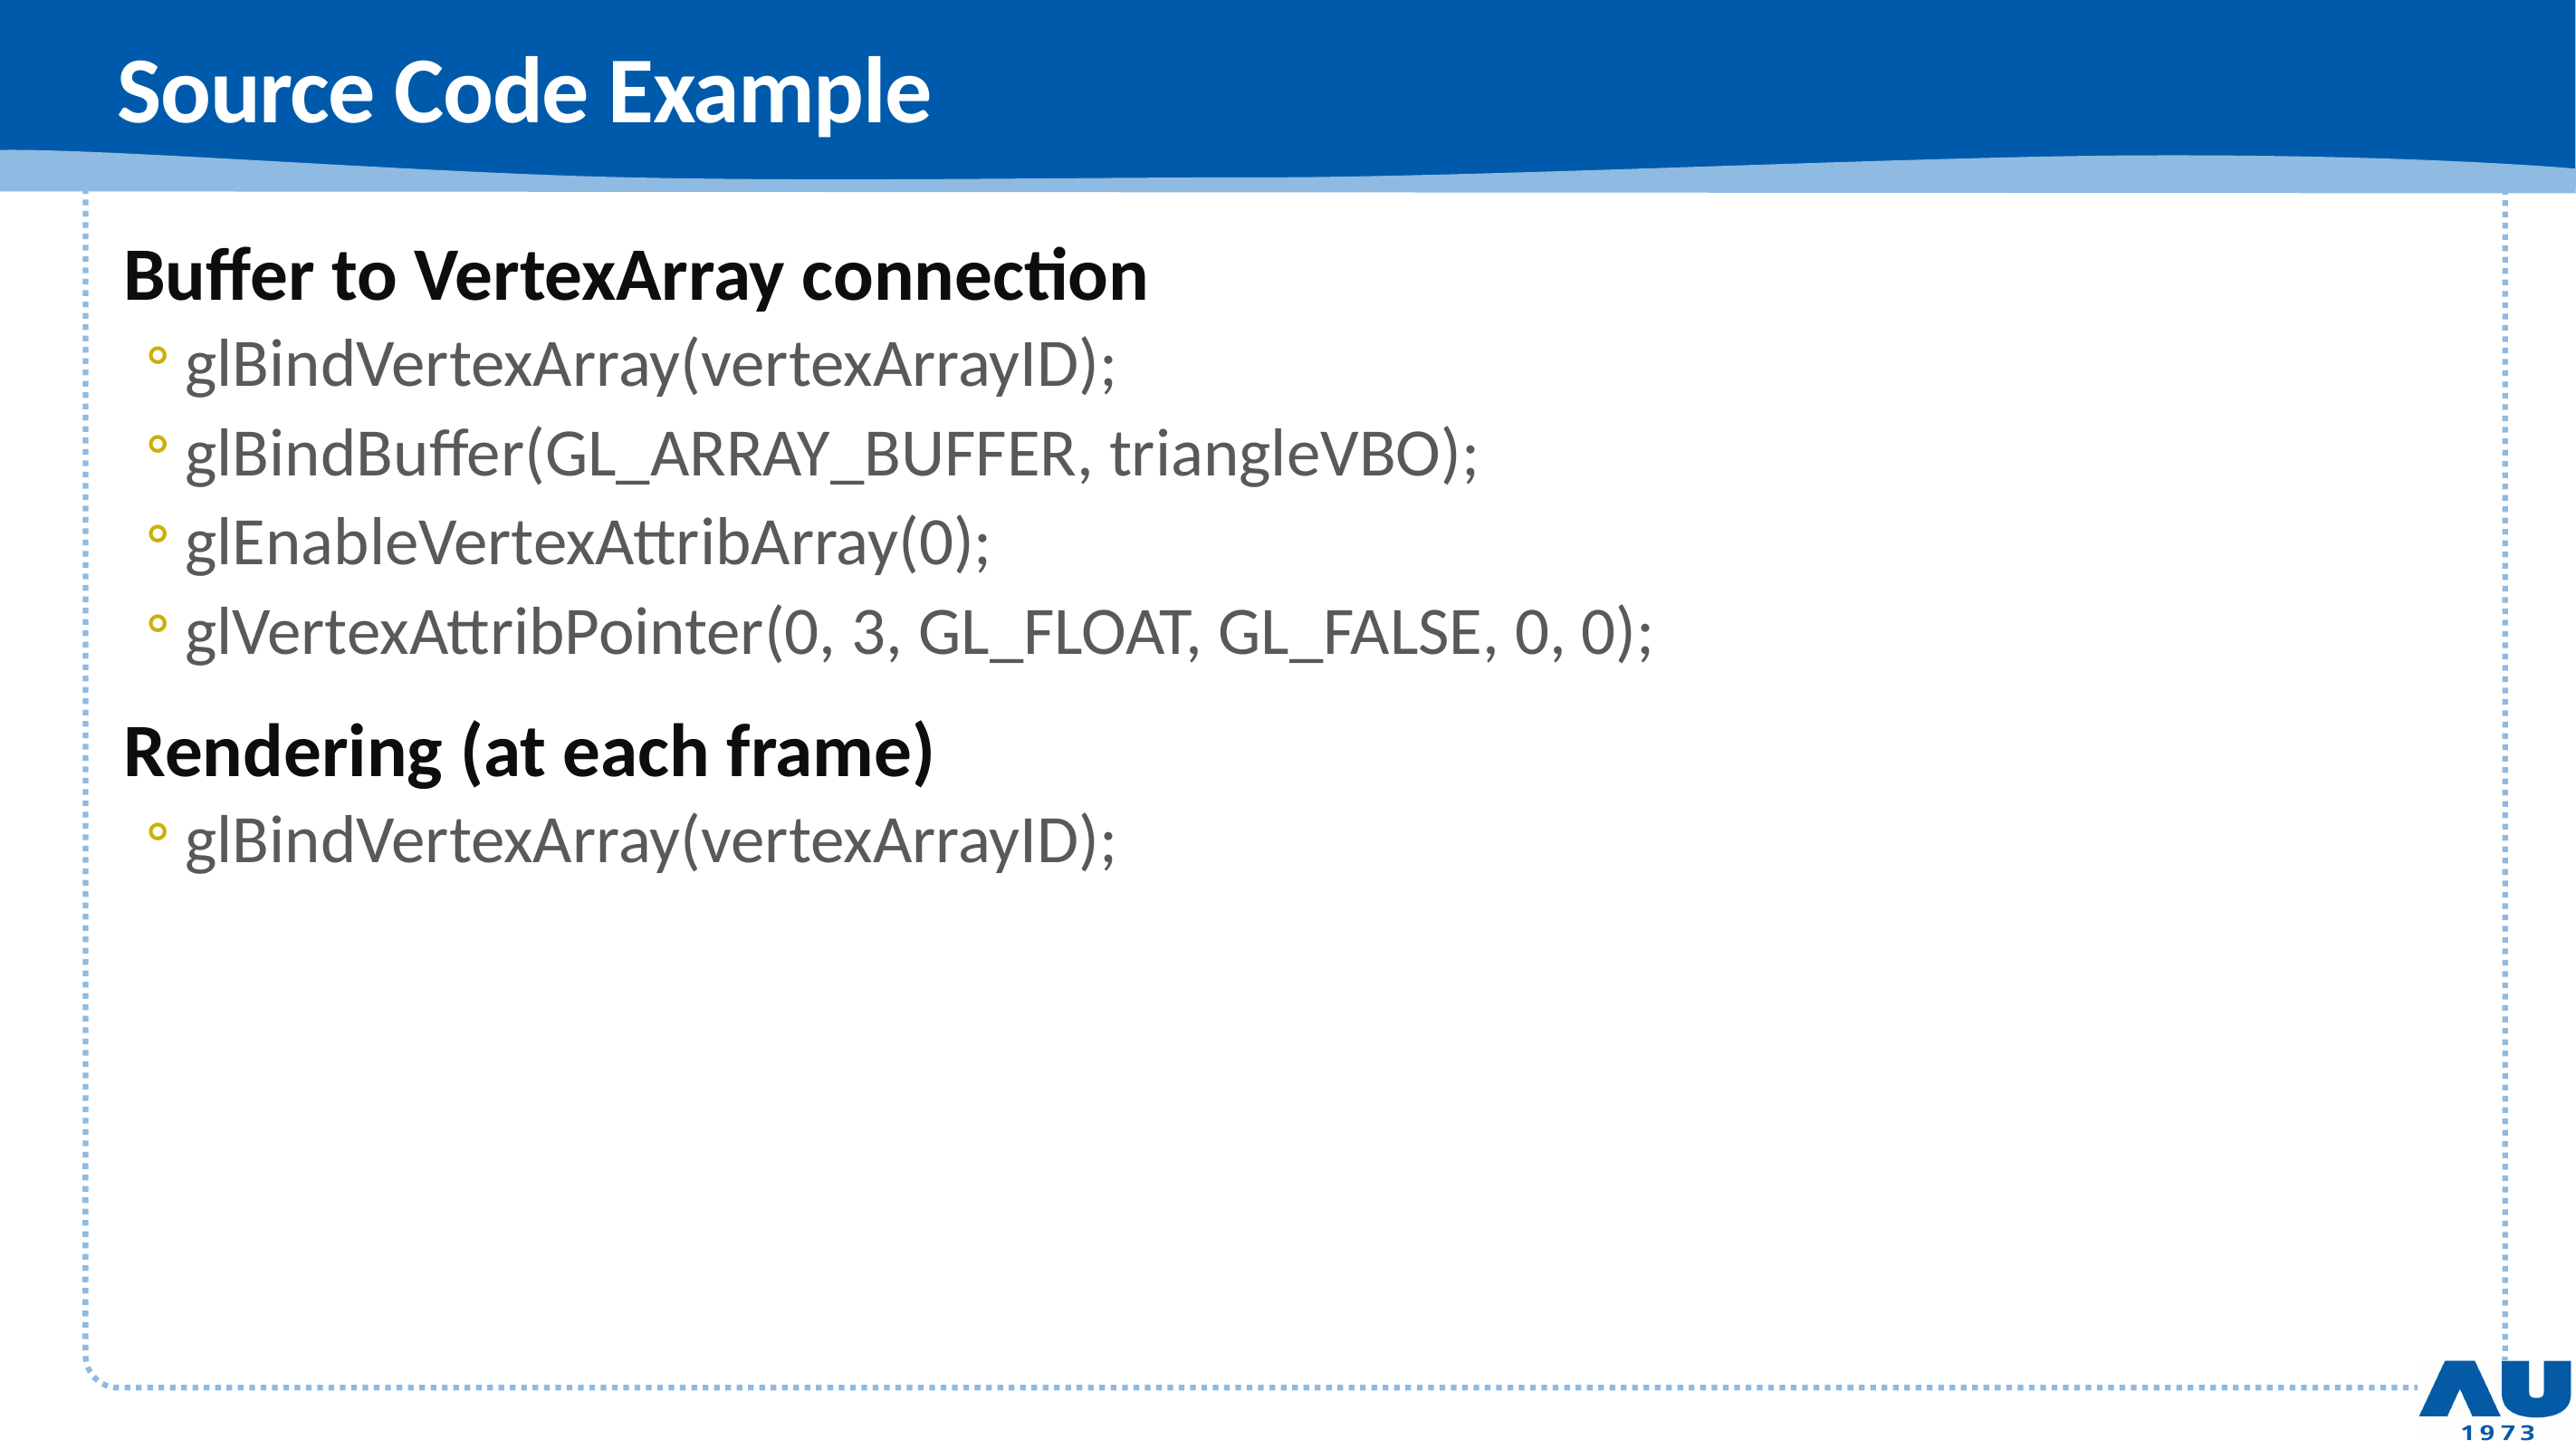

# Source Code Example
Buffer to VertexArray connection
glBindVertexArray(vertexArrayID);
glBindBuffer(GL_ARRAY_BUFFER, triangleVBO);
glEnableVertexAttribArray(0);
glVertexAttribPointer(0, 3, GL_FLOAT, GL_FALSE, 0, 0);
Rendering (at each frame)
glBindVertexArray(vertexArrayID);